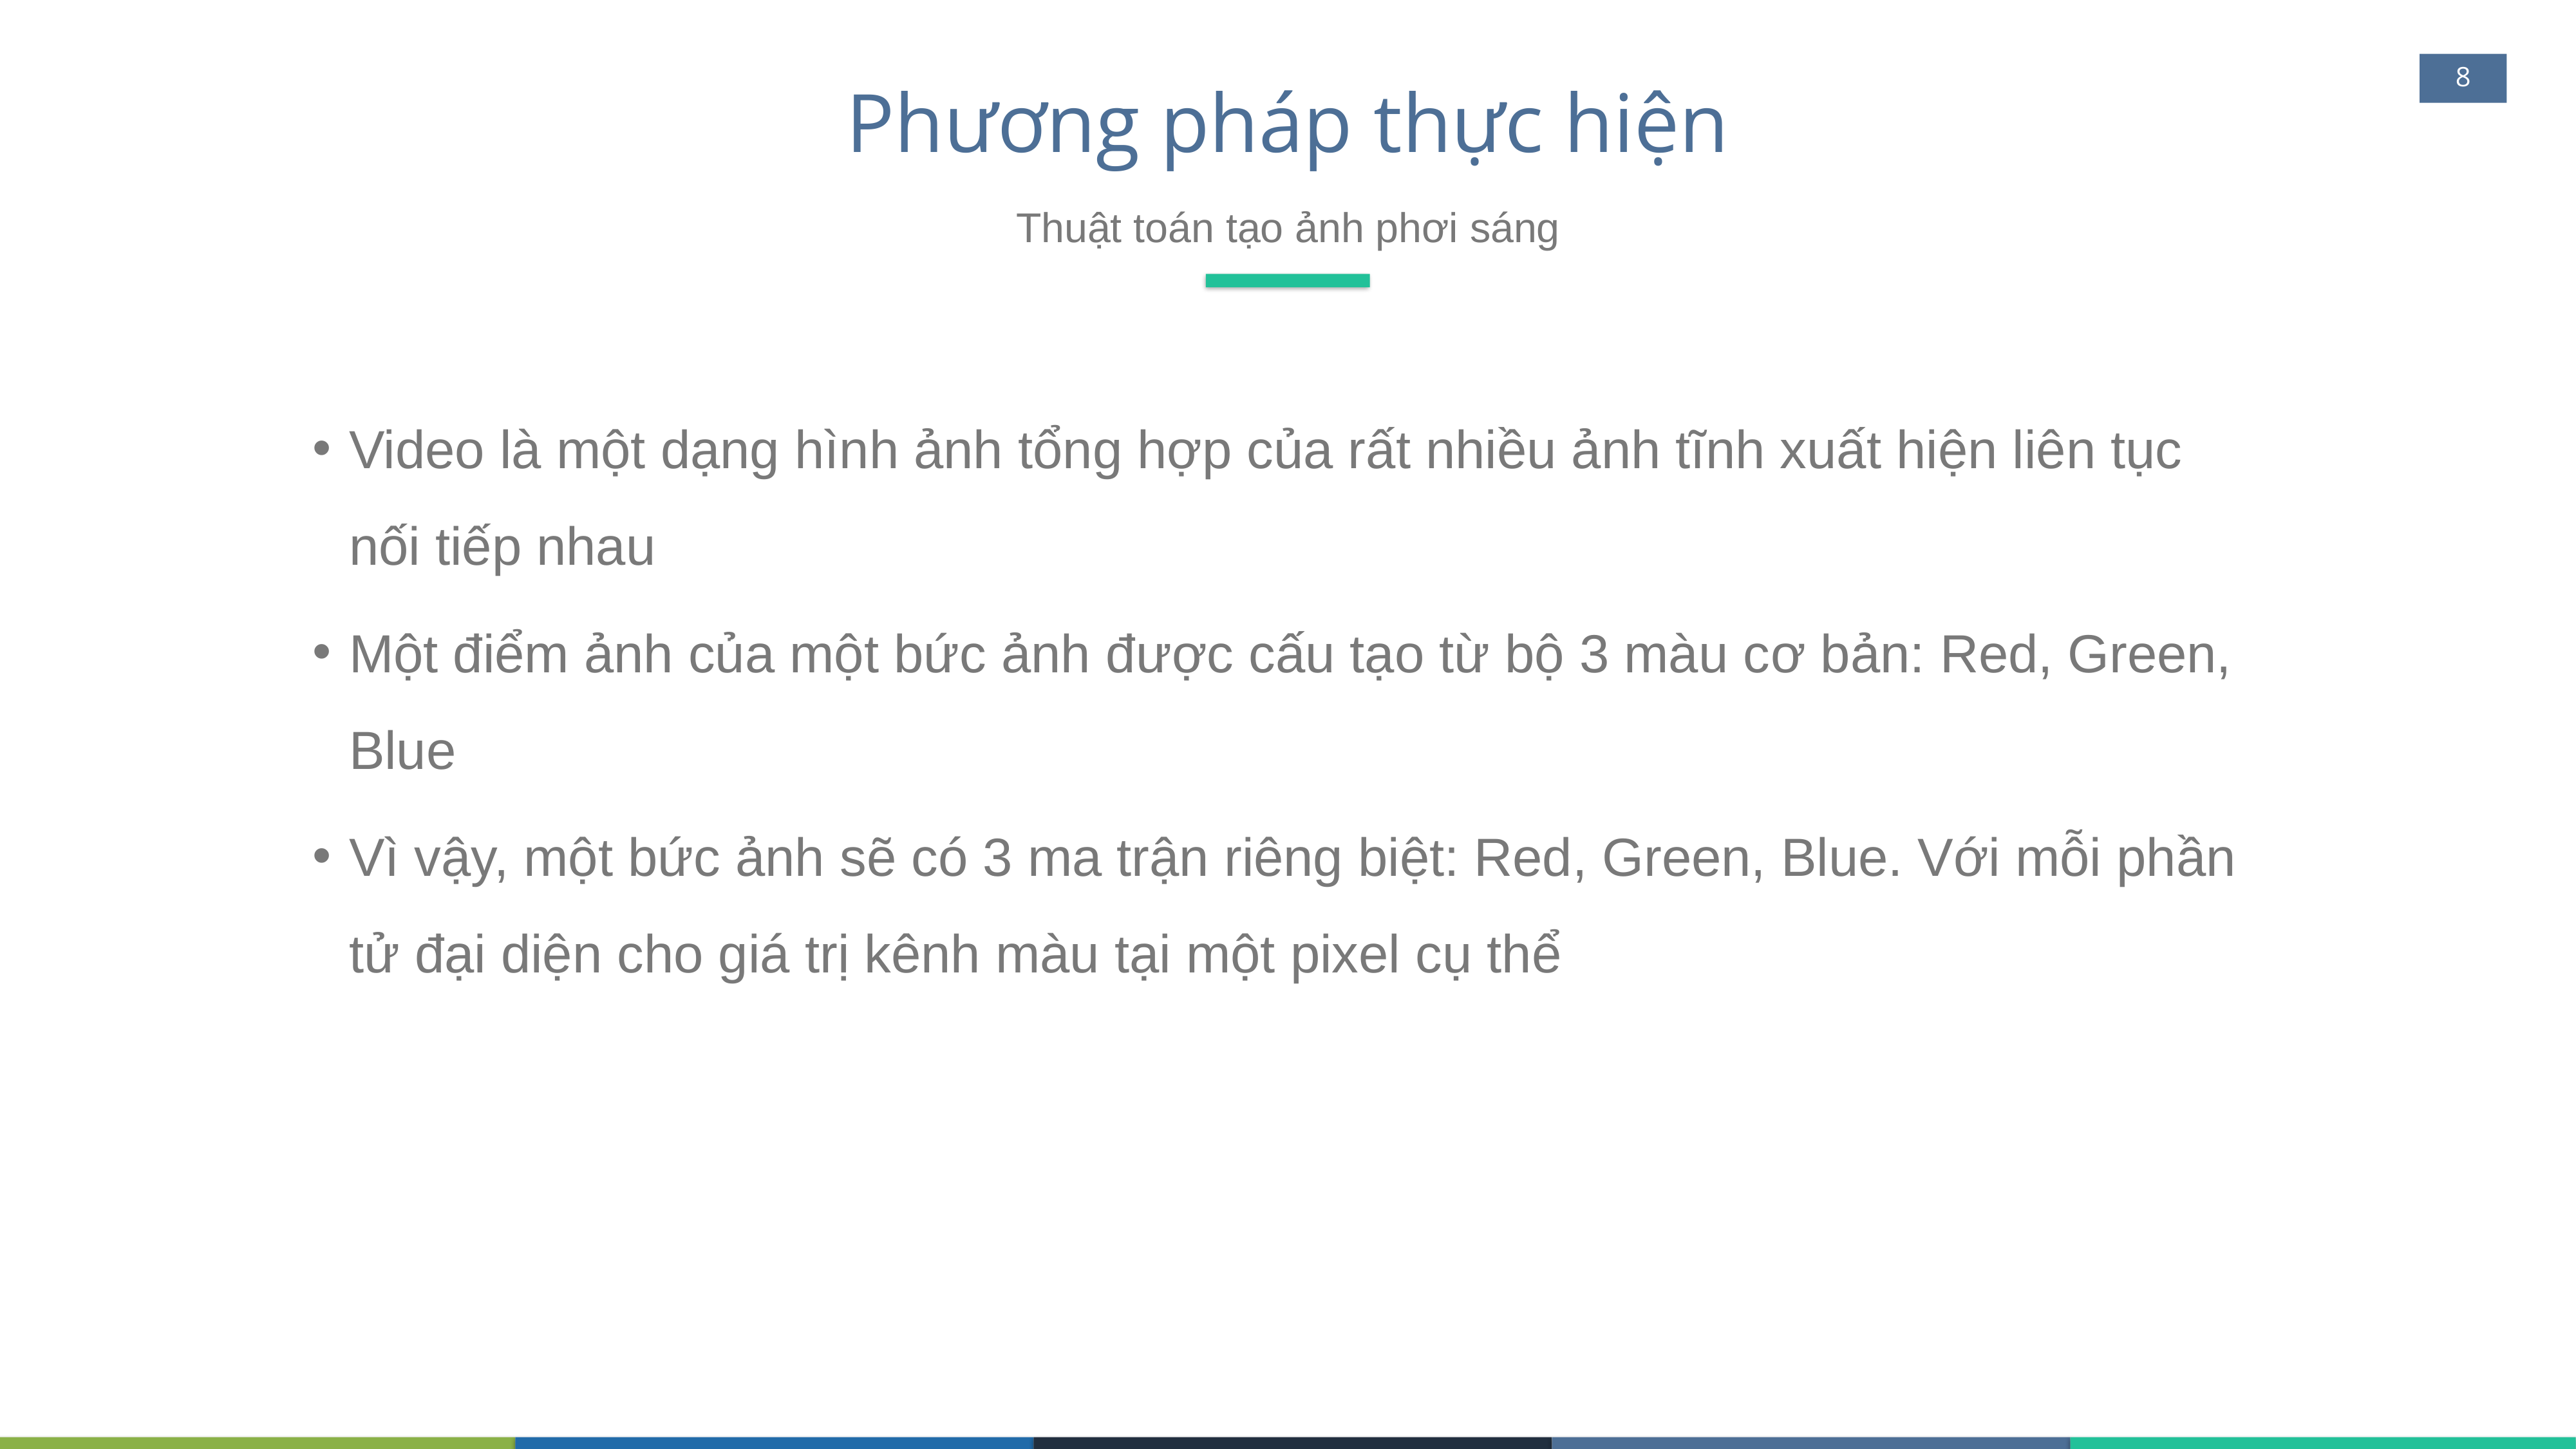

8
# Phương pháp thực hiện
Thuật toán tạo ảnh phơi sáng

Video là một dạng hình ảnh tổng hợp của rất nhiều ảnh tĩnh xuất hiện liên tục nối tiếp nhau
Một điểm ảnh của một bức ảnh được cấu tạo từ bộ 3 màu cơ bản: Red, Green, Blue
Vì vậy, một bức ảnh sẽ có 3 ma trận riêng biệt: Red, Green, Blue. Với mỗi phần tử đại diện cho giá trị kênh màu tại một pixel cụ thể